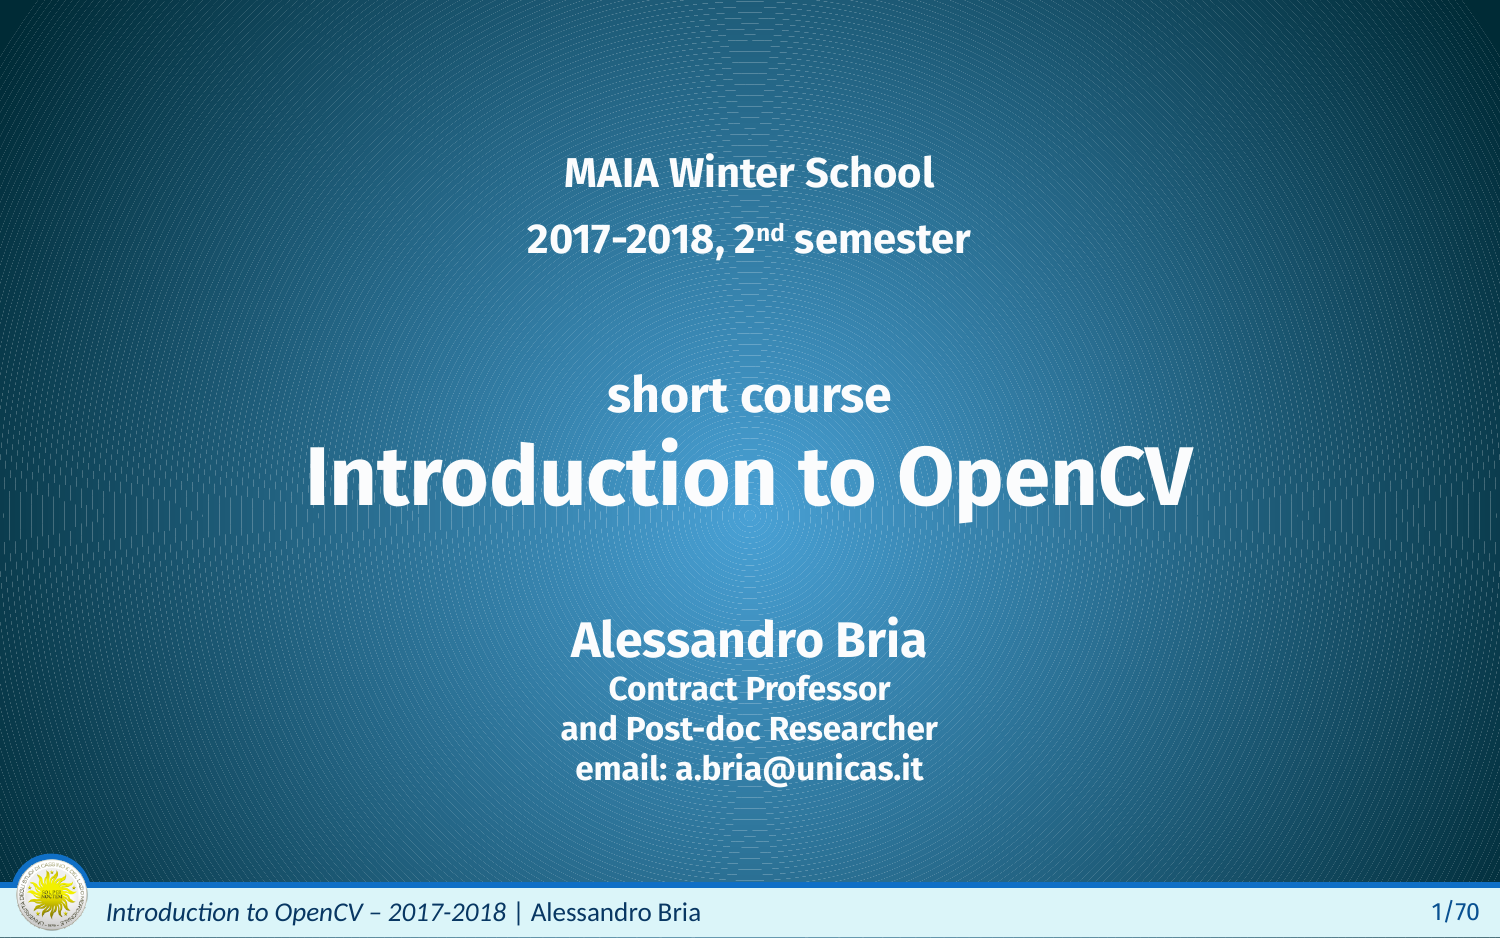

MAIA Winter School
2017-2018, 2nd semester

short course
Introduction to OpenCV

Alessandro Bria
Contract Professor
and Post-doc Researcher
email: a.bria@unicas.it